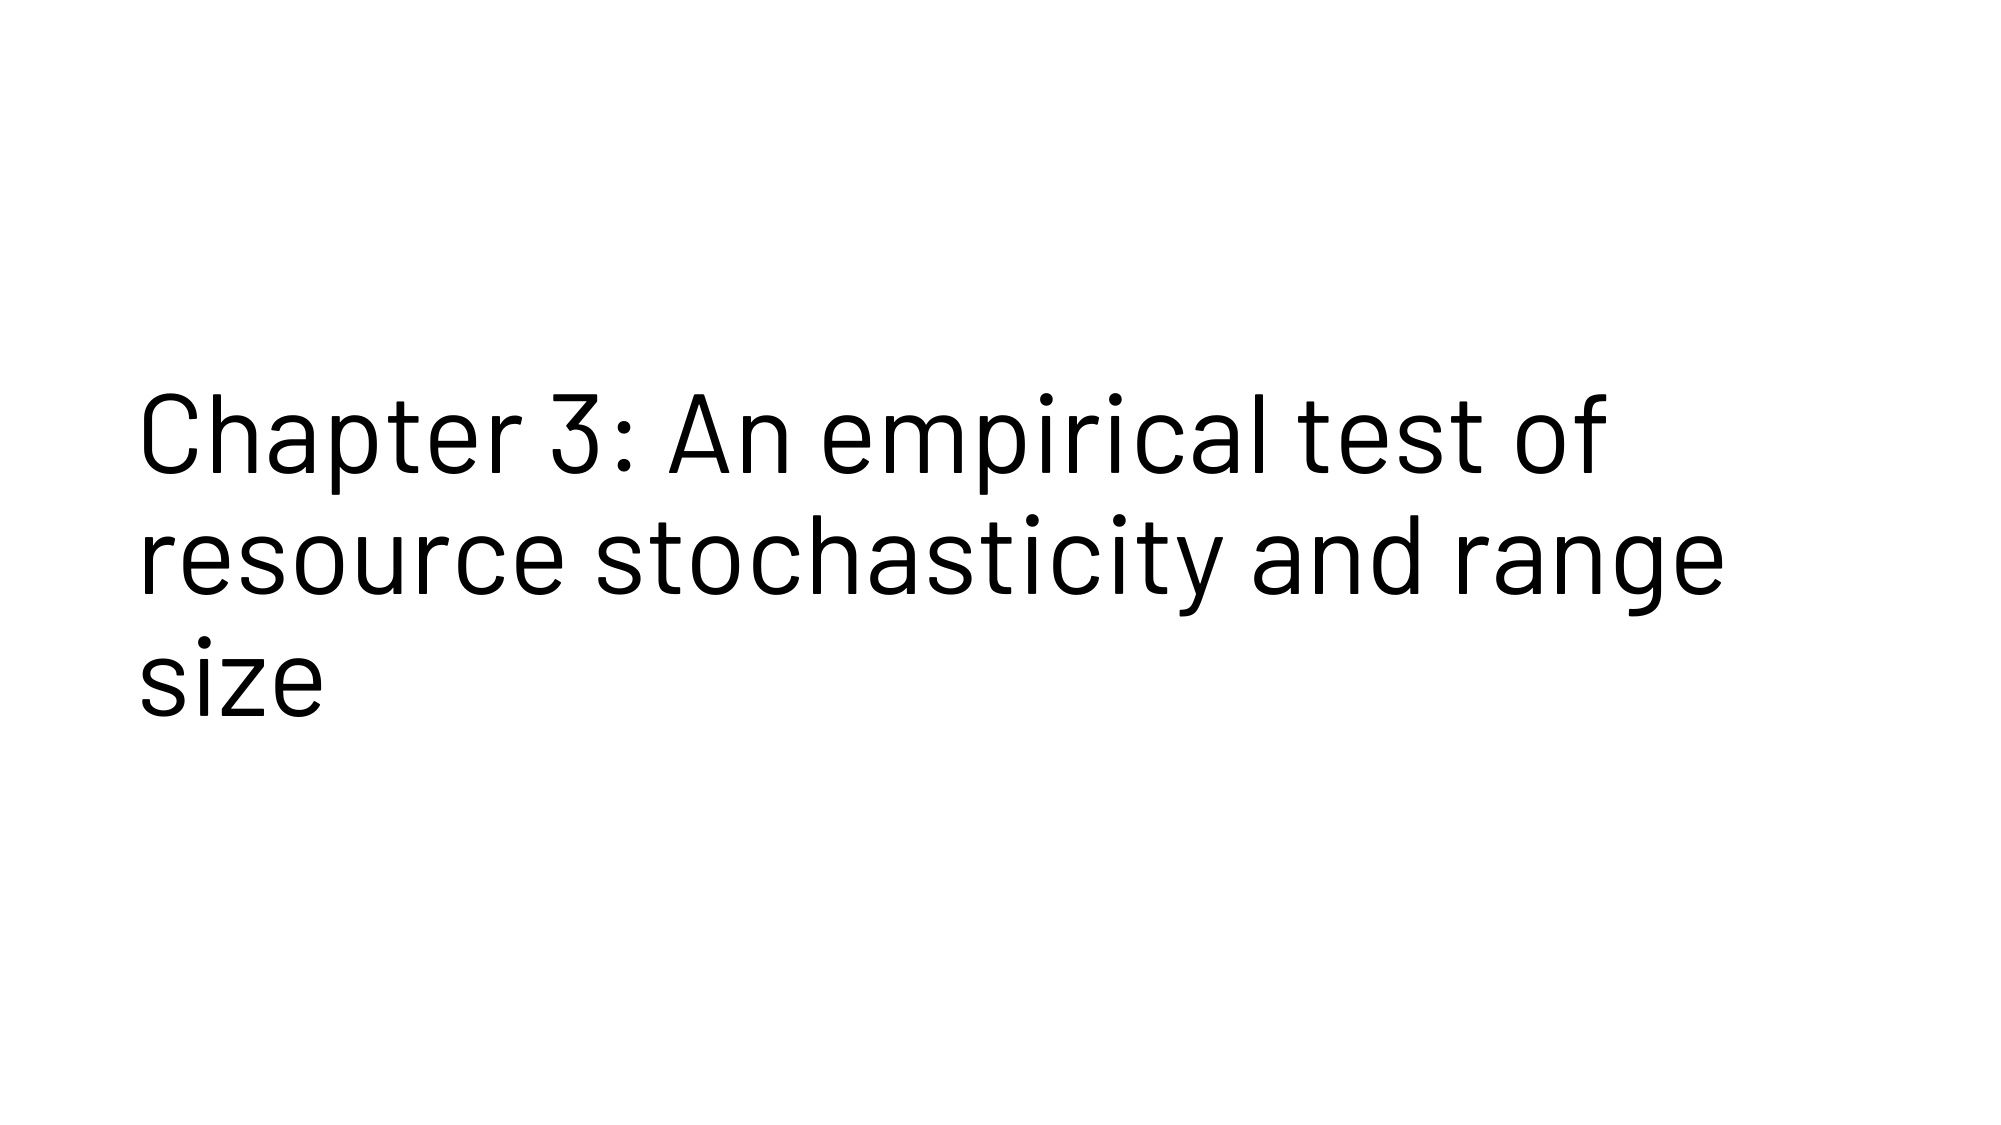

# Chapter 3: An empirical test of resource stochasticity and range size